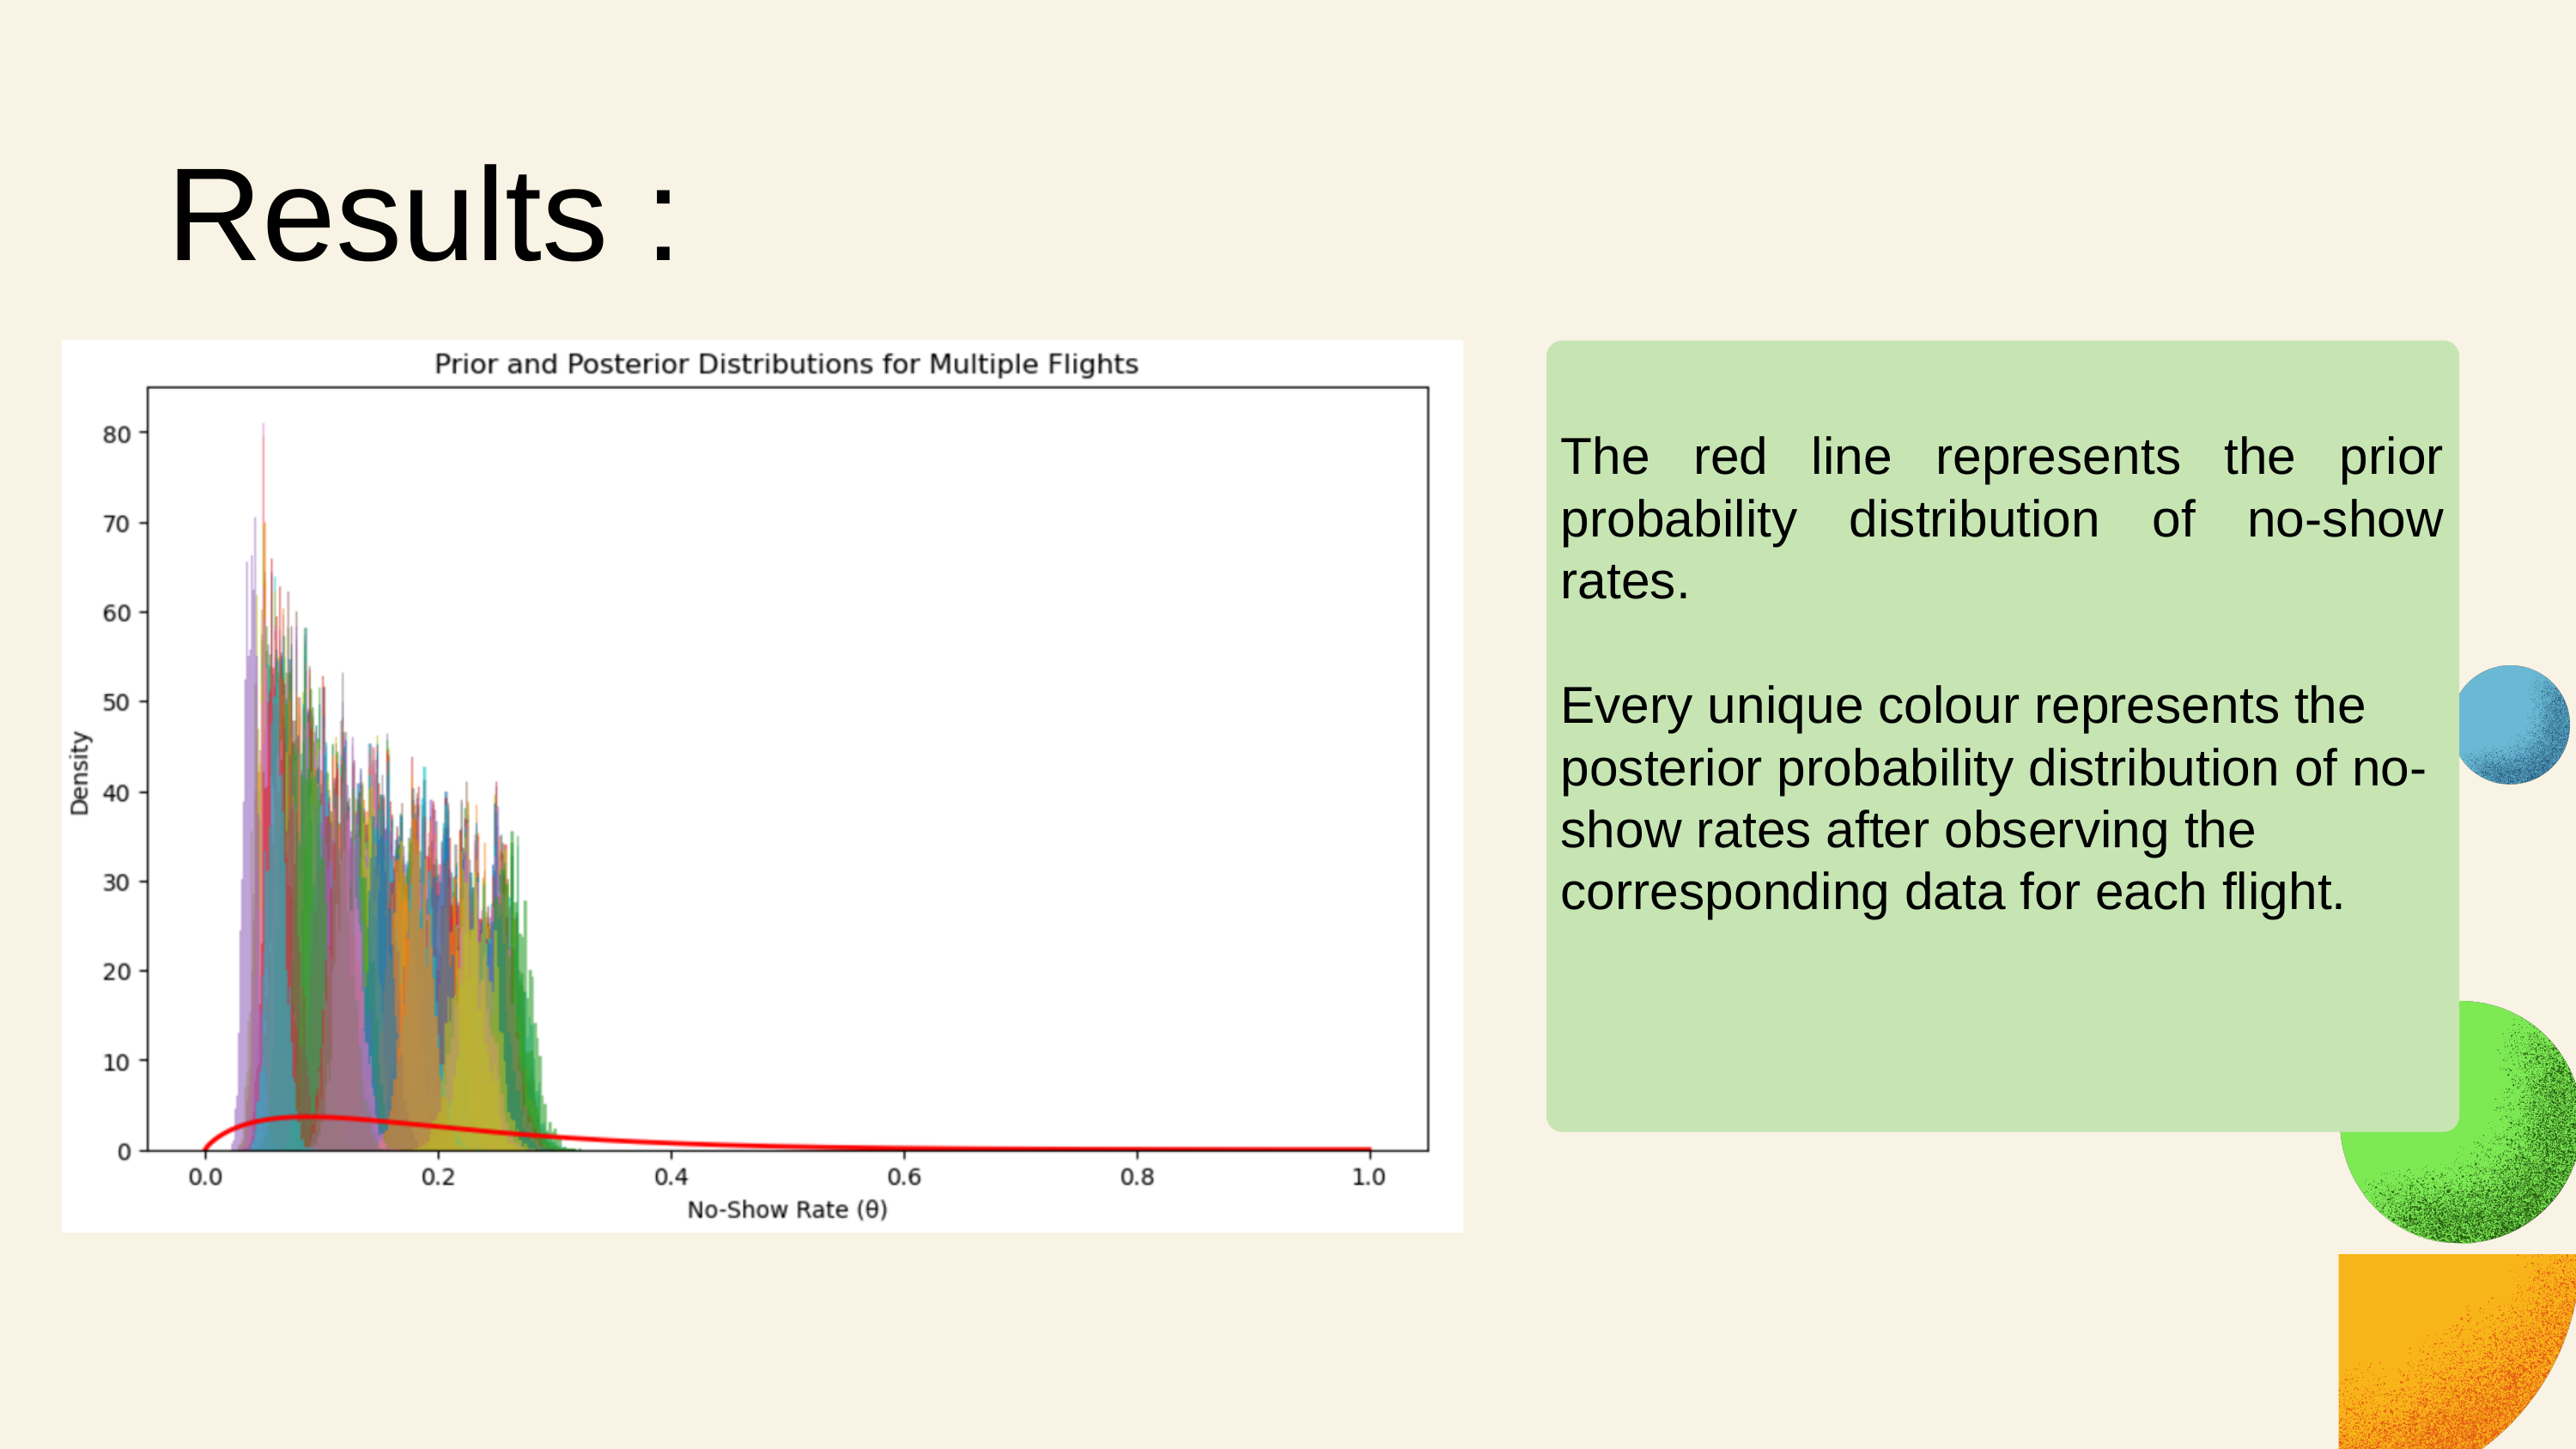

Results :

The red line represents the prior probability distribution of no-show rates.

Every unique colour represents the posterior probability distribution of no-show rates after observing the corresponding data for each flight.